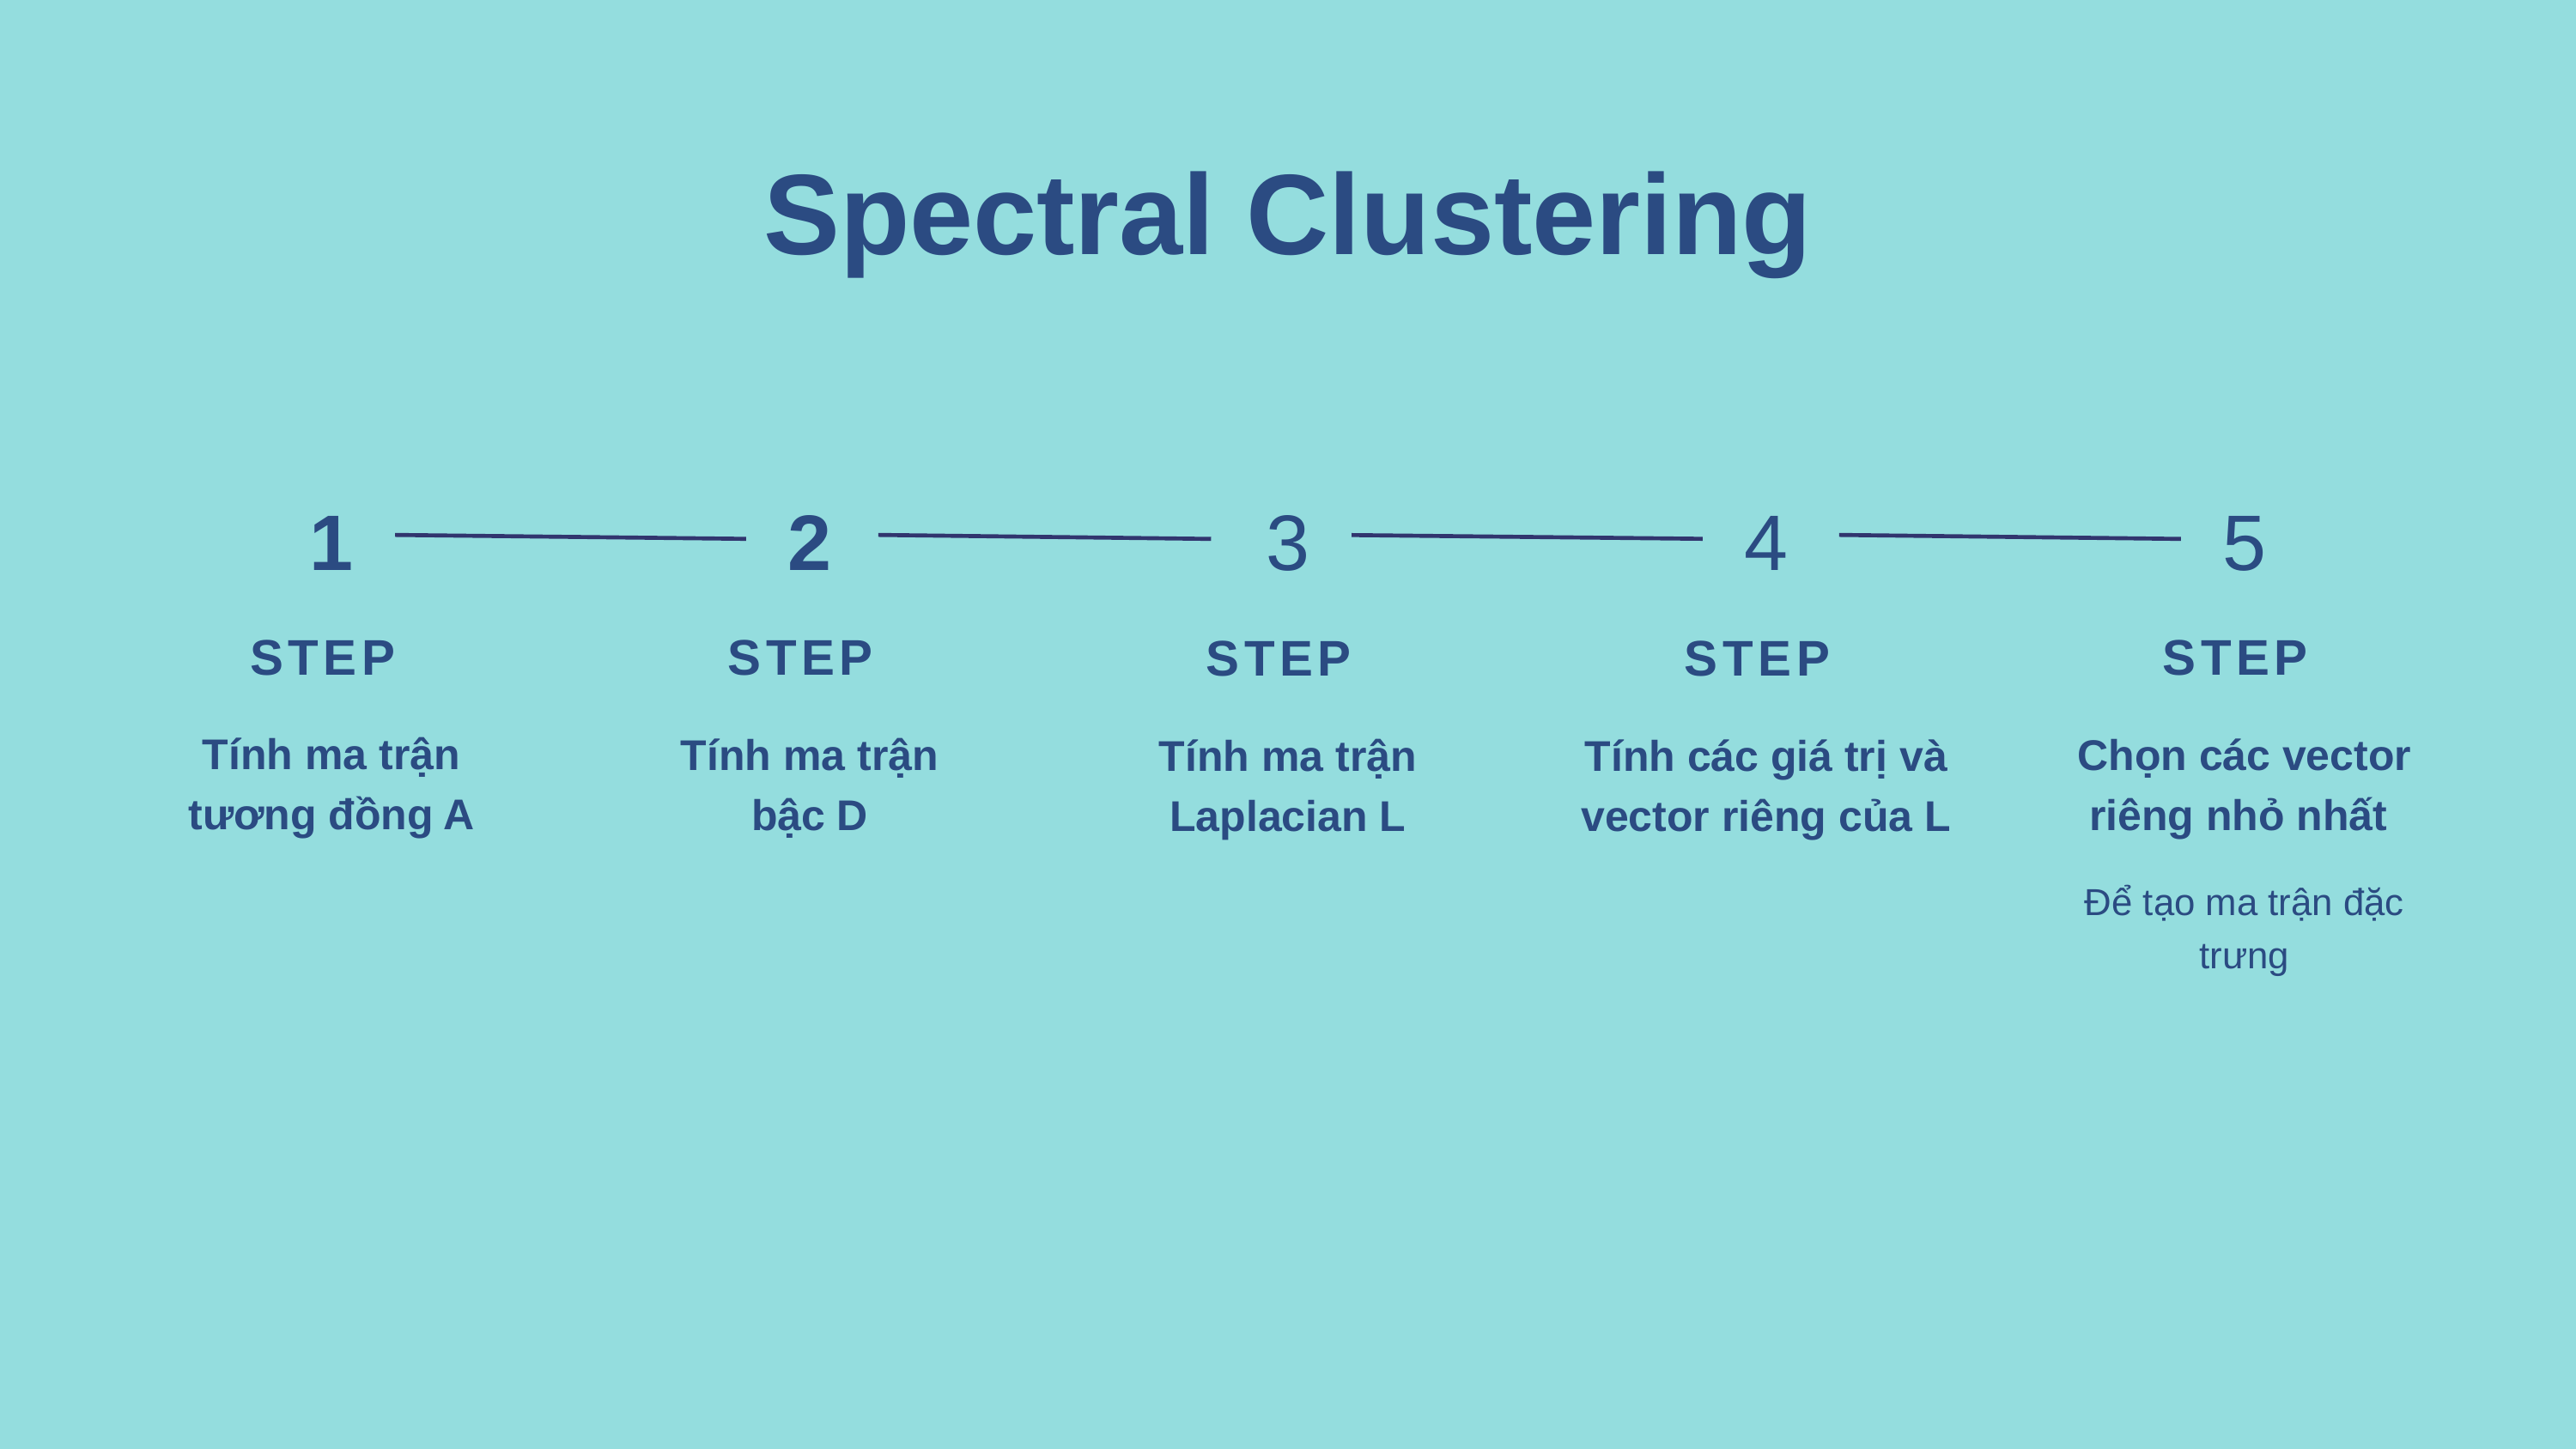

Spectral Clustering

1

2

3

4

5

STEP
Tính ma trận tương đồng A
STEP
Tính ma trận bậc D
STEP
Chọn các vector riêng nhỏ nhất
Để tạo ma trận đặc trưng
STEP
Tính ma trận Laplacian L
STEP
Tính các giá trị và vector riêng của L